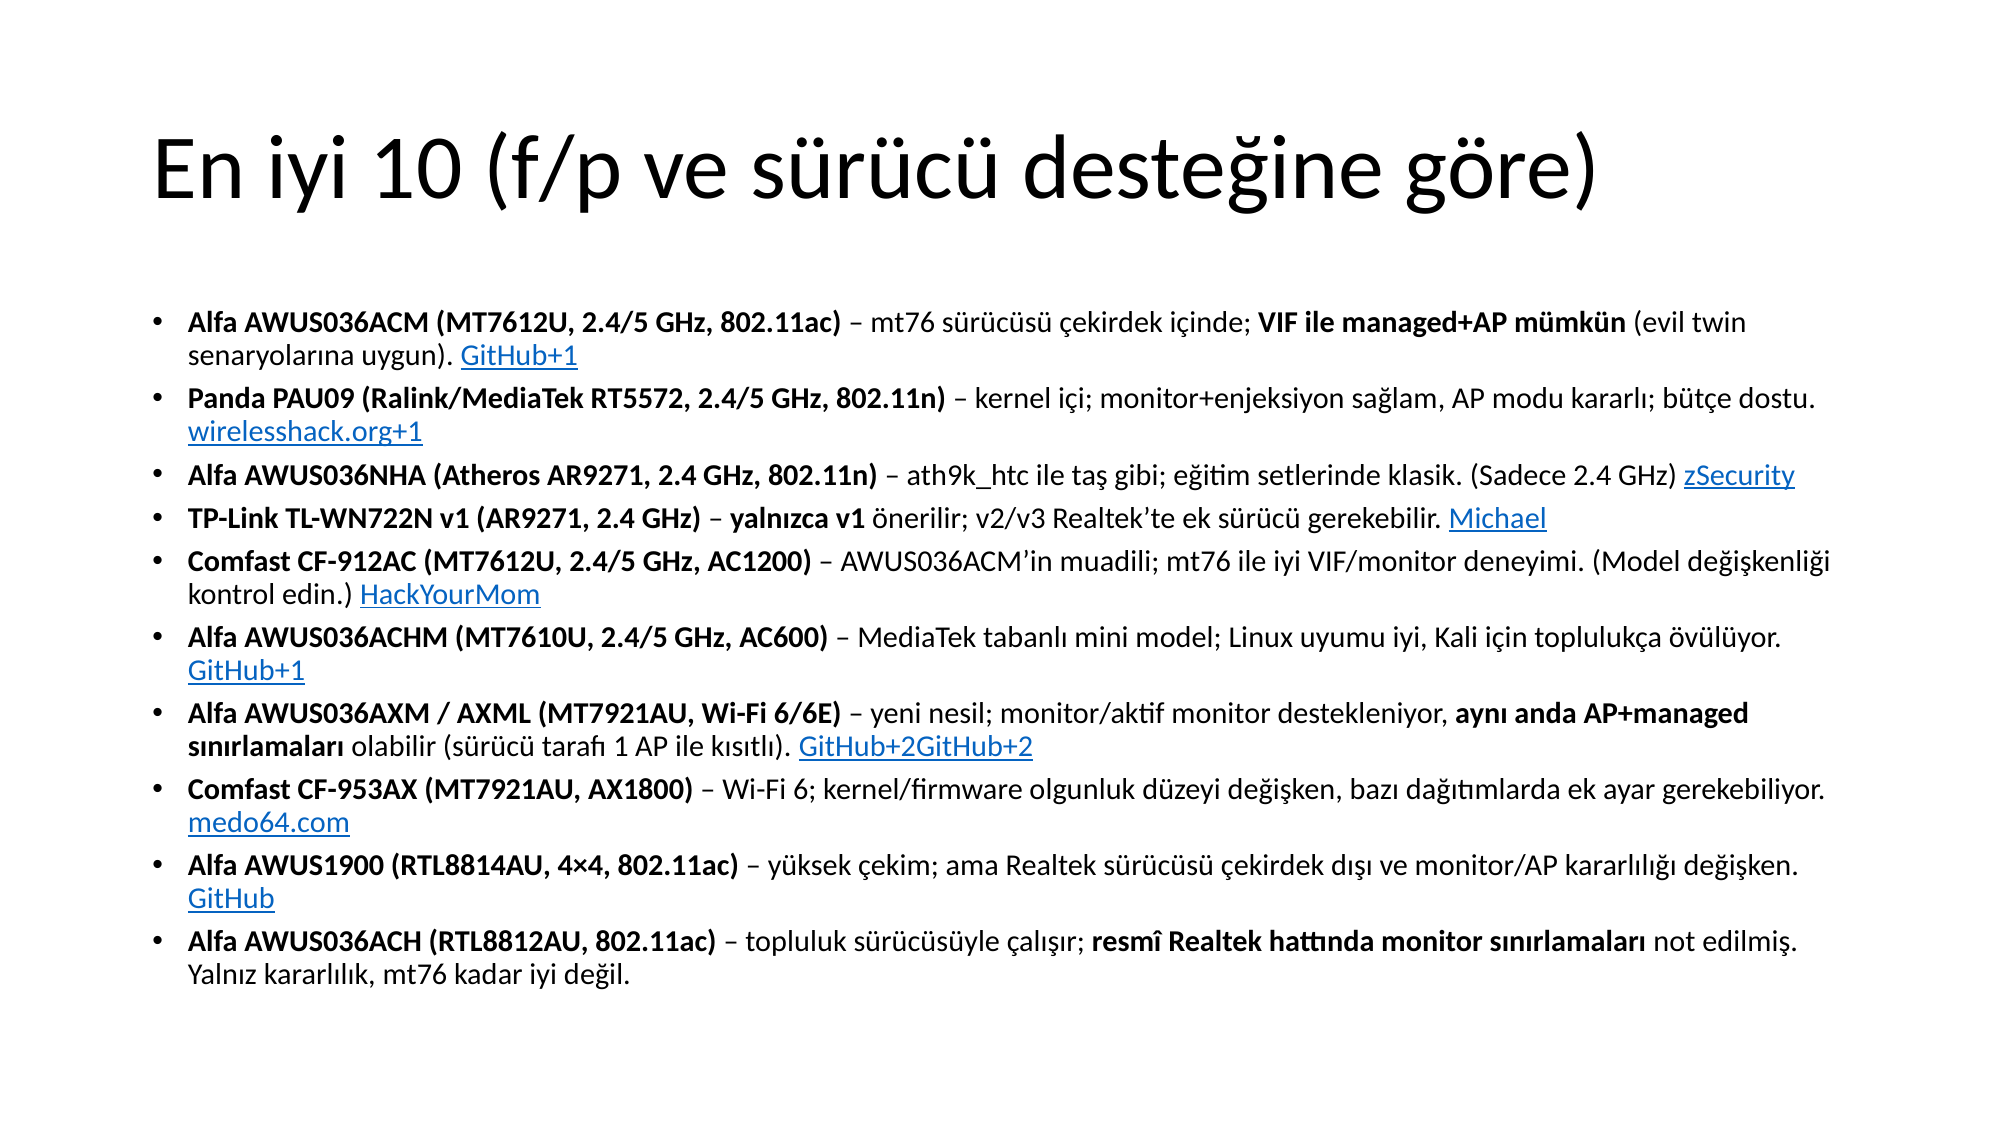

# En iyi 10 (f/p ve sürücü desteğine göre)
Alfa AWUS036ACM (MT7612U, 2.4/5 GHz, 802.11ac) – mt76 sürücüsü çekirdek içinde; VIF ile managed+AP mümkün (evil twin senaryolarına uygun). GitHub+1
Panda PAU09 (Ralink/MediaTek RT5572, 2.4/5 GHz, 802.11n) – kernel içi; monitor+enjeksiyon sağlam, AP modu kararlı; bütçe dostu. wirelesshack.org+1
Alfa AWUS036NHA (Atheros AR9271, 2.4 GHz, 802.11n) – ath9k_htc ile taş gibi; eğitim setlerinde klasik. (Sadece 2.4 GHz) zSecurity
TP-Link TL-WN722N v1 (AR9271, 2.4 GHz) – yalnızca v1 önerilir; v2/v3 Realtek’te ek sürücü gerekebilir. Michael
Comfast CF-912AC (MT7612U, 2.4/5 GHz, AC1200) – AWUS036ACM’in muadili; mt76 ile iyi VIF/monitor deneyimi. (Model değişkenliği kontrol edin.) HackYourMom
Alfa AWUS036ACHM (MT7610U, 2.4/5 GHz, AC600) – MediaTek tabanlı mini model; Linux uyumu iyi, Kali için toplulukça övülüyor. GitHub+1
Alfa AWUS036AXM / AXML (MT7921AU, Wi-Fi 6/6E) – yeni nesil; monitor/aktif monitor destekleniyor, aynı anda AP+managed sınırlamaları olabilir (sürücü tarafı 1 AP ile kısıtlı). GitHub+2GitHub+2
Comfast CF-953AX (MT7921AU, AX1800) – Wi-Fi 6; kernel/firmware olgunluk düzeyi değişken, bazı dağıtımlarda ek ayar gerekebiliyor. medo64.com
Alfa AWUS1900 (RTL8814AU, 4×4, 802.11ac) – yüksek çekim; ama Realtek sürücüsü çekirdek dışı ve monitor/AP kararlılığı değişken. GitHub
Alfa AWUS036ACH (RTL8812AU, 802.11ac) – topluluk sürücüsüyle çalışır; resmî Realtek hattında monitor sınırlamaları not edilmiş. Yalnız kararlılık, mt76 kadar iyi değil.